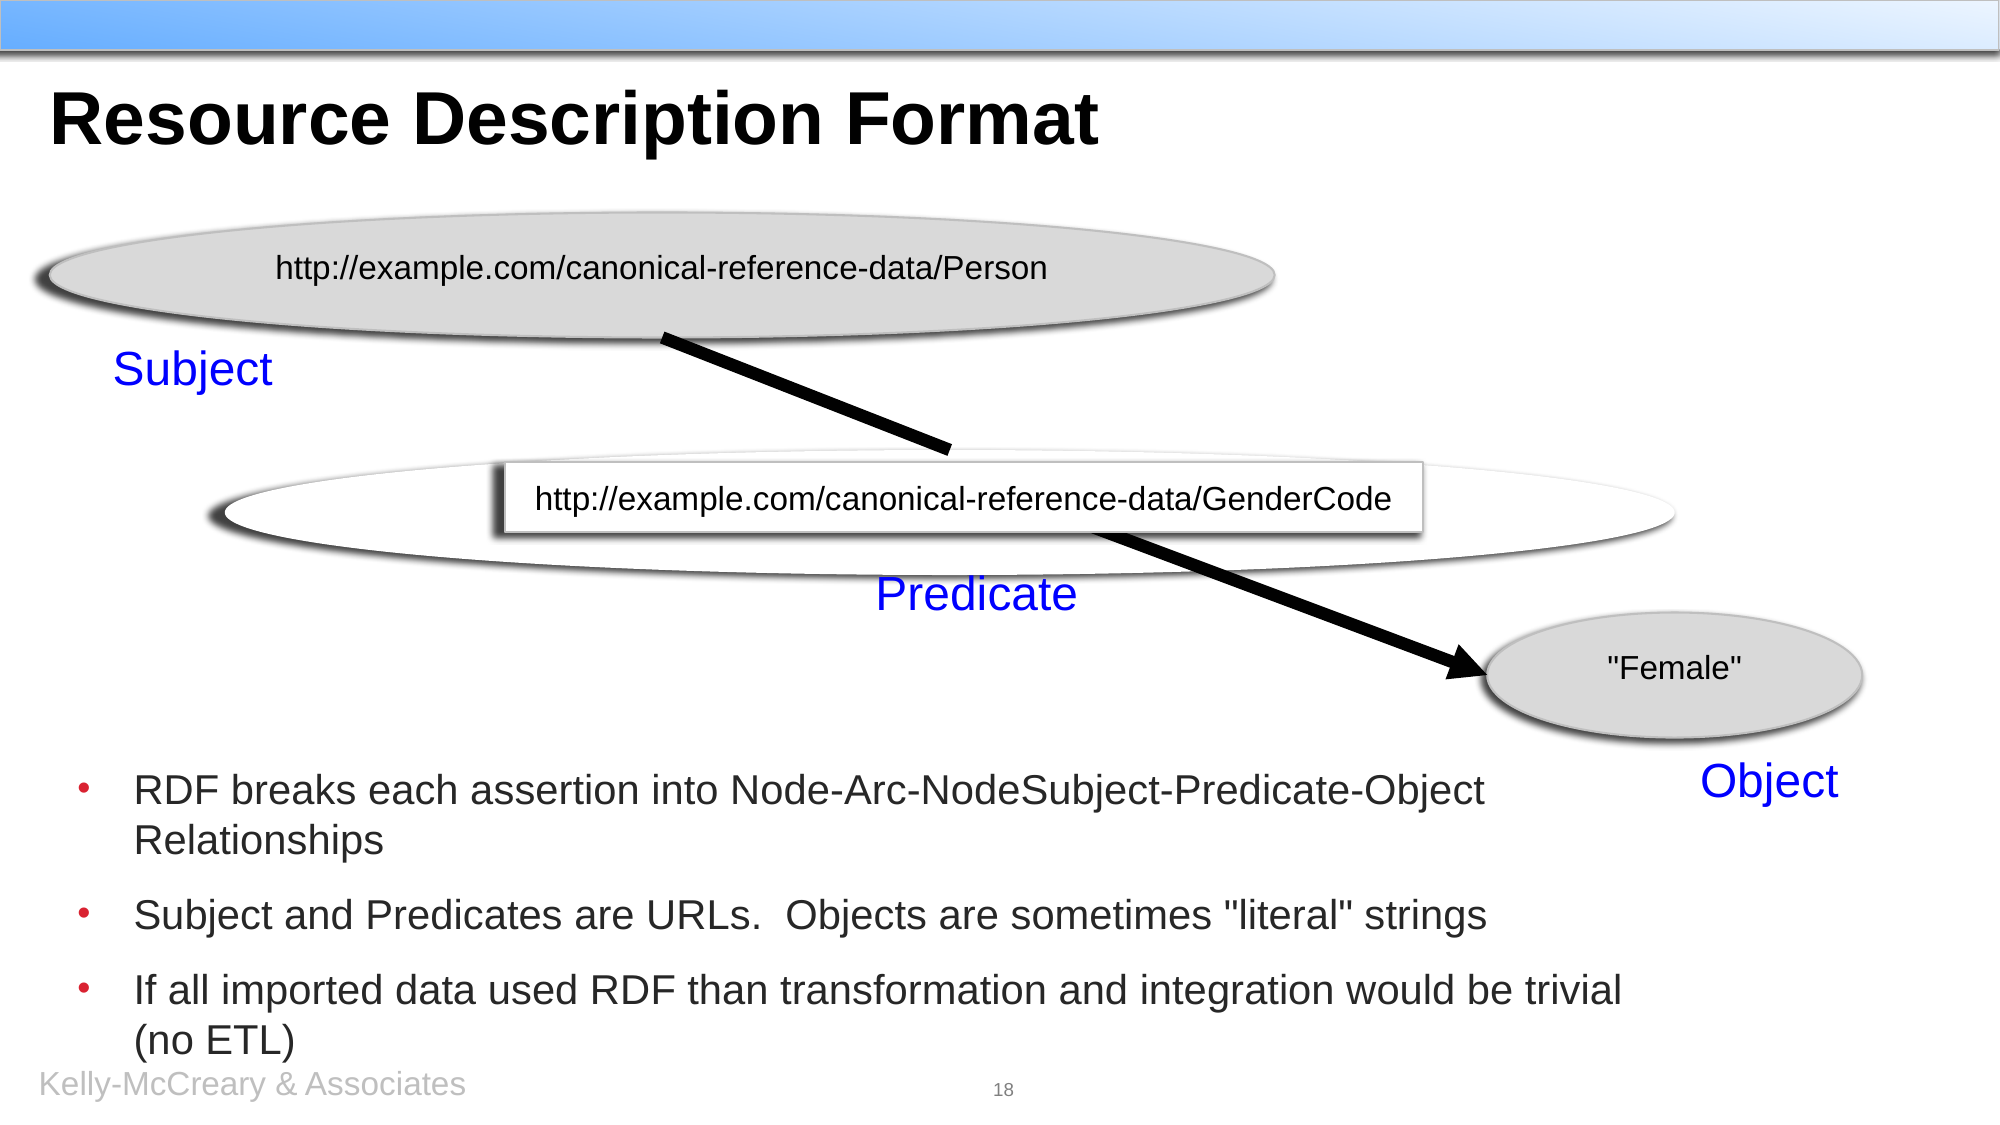

# Resource Description Format
http://example.com/canonical-reference-data/Person

Subject

http://example.com/canonical-reference-data/GenderCode
Predicate
"Female"

Object
RDF breaks each assertion into Node-Arc-NodeSubject-Predicate-Object Relationships
Subject and Predicates are URLs.  Objects are sometimes "literal" strings
If all imported data used RDF than transformation and integration would be trivial (no ETL)